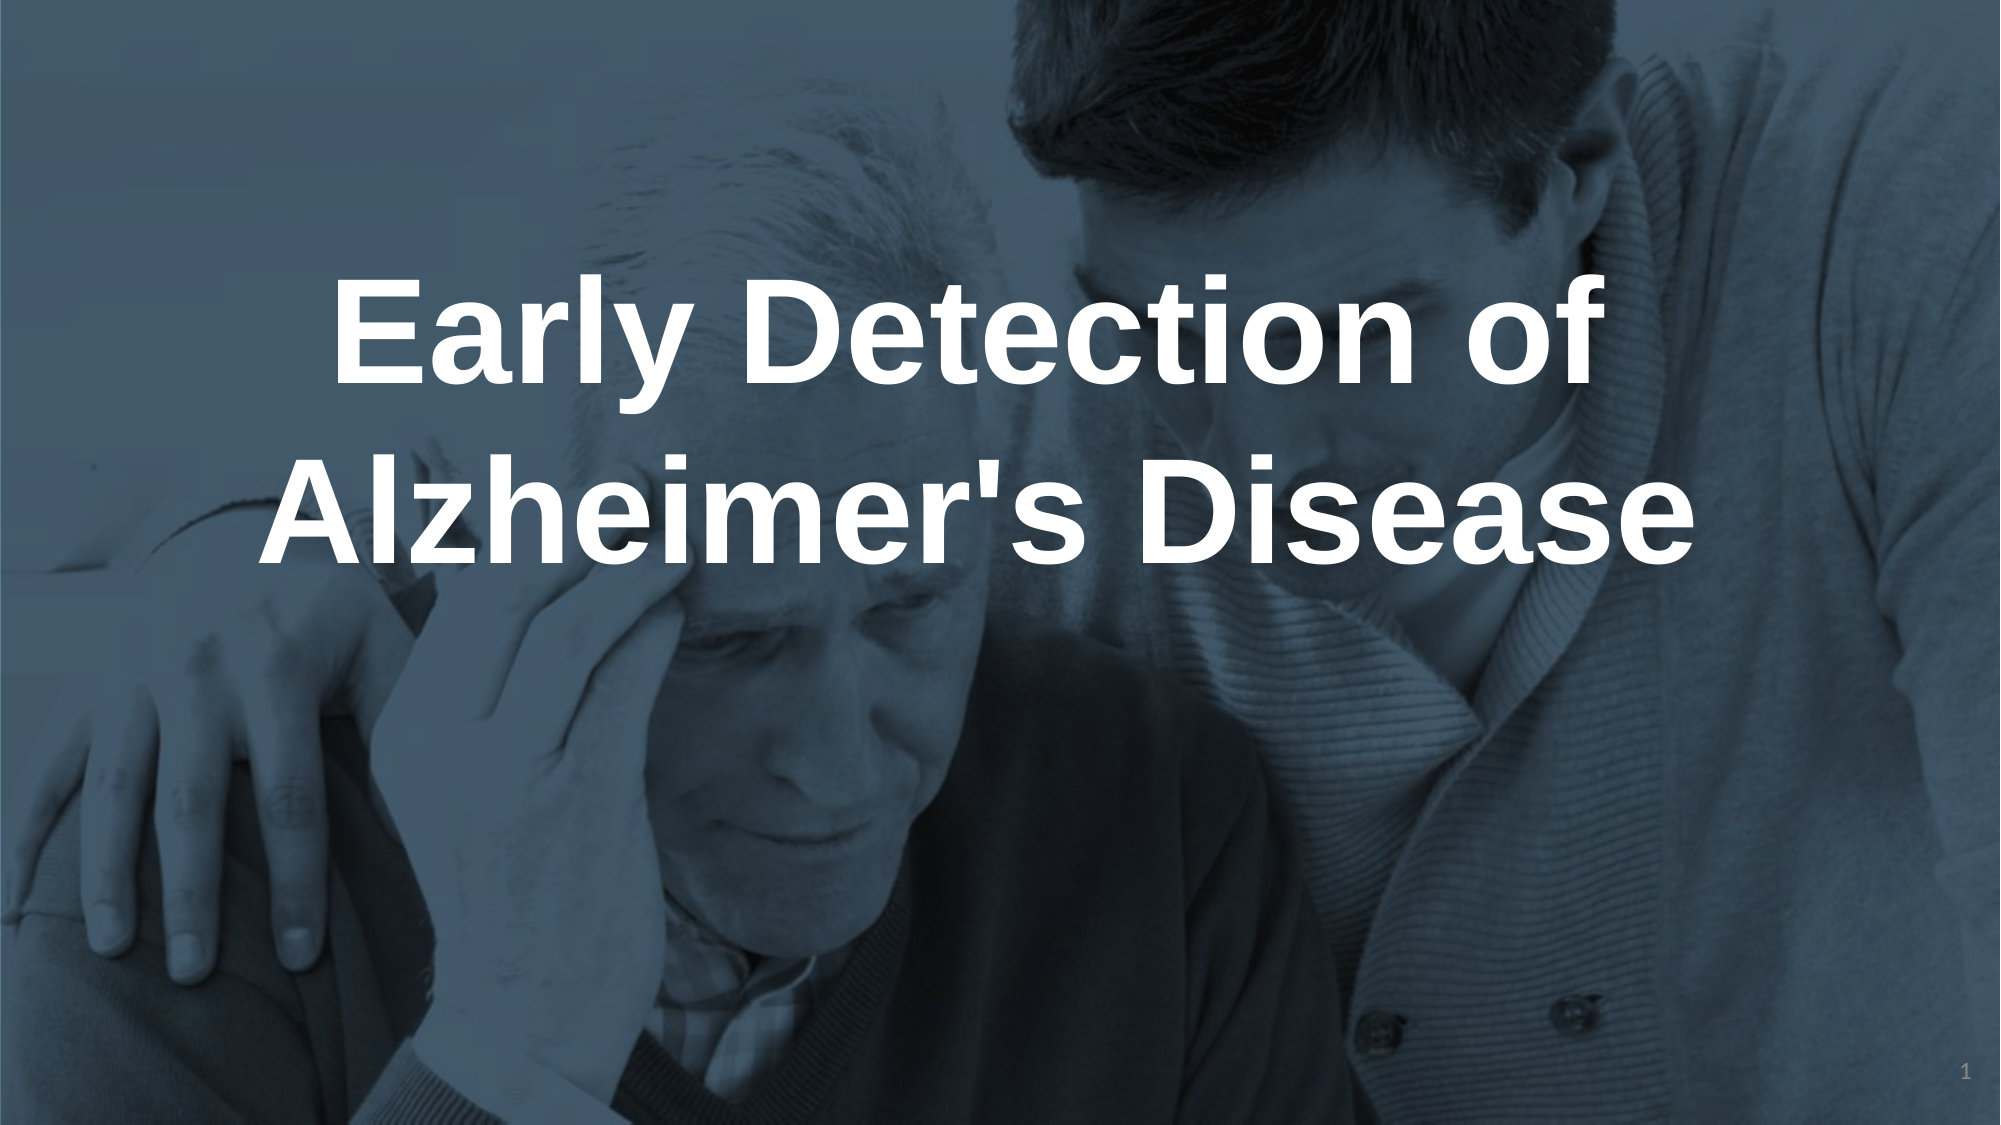

# Early Detection of Alzheimer's Disease
1